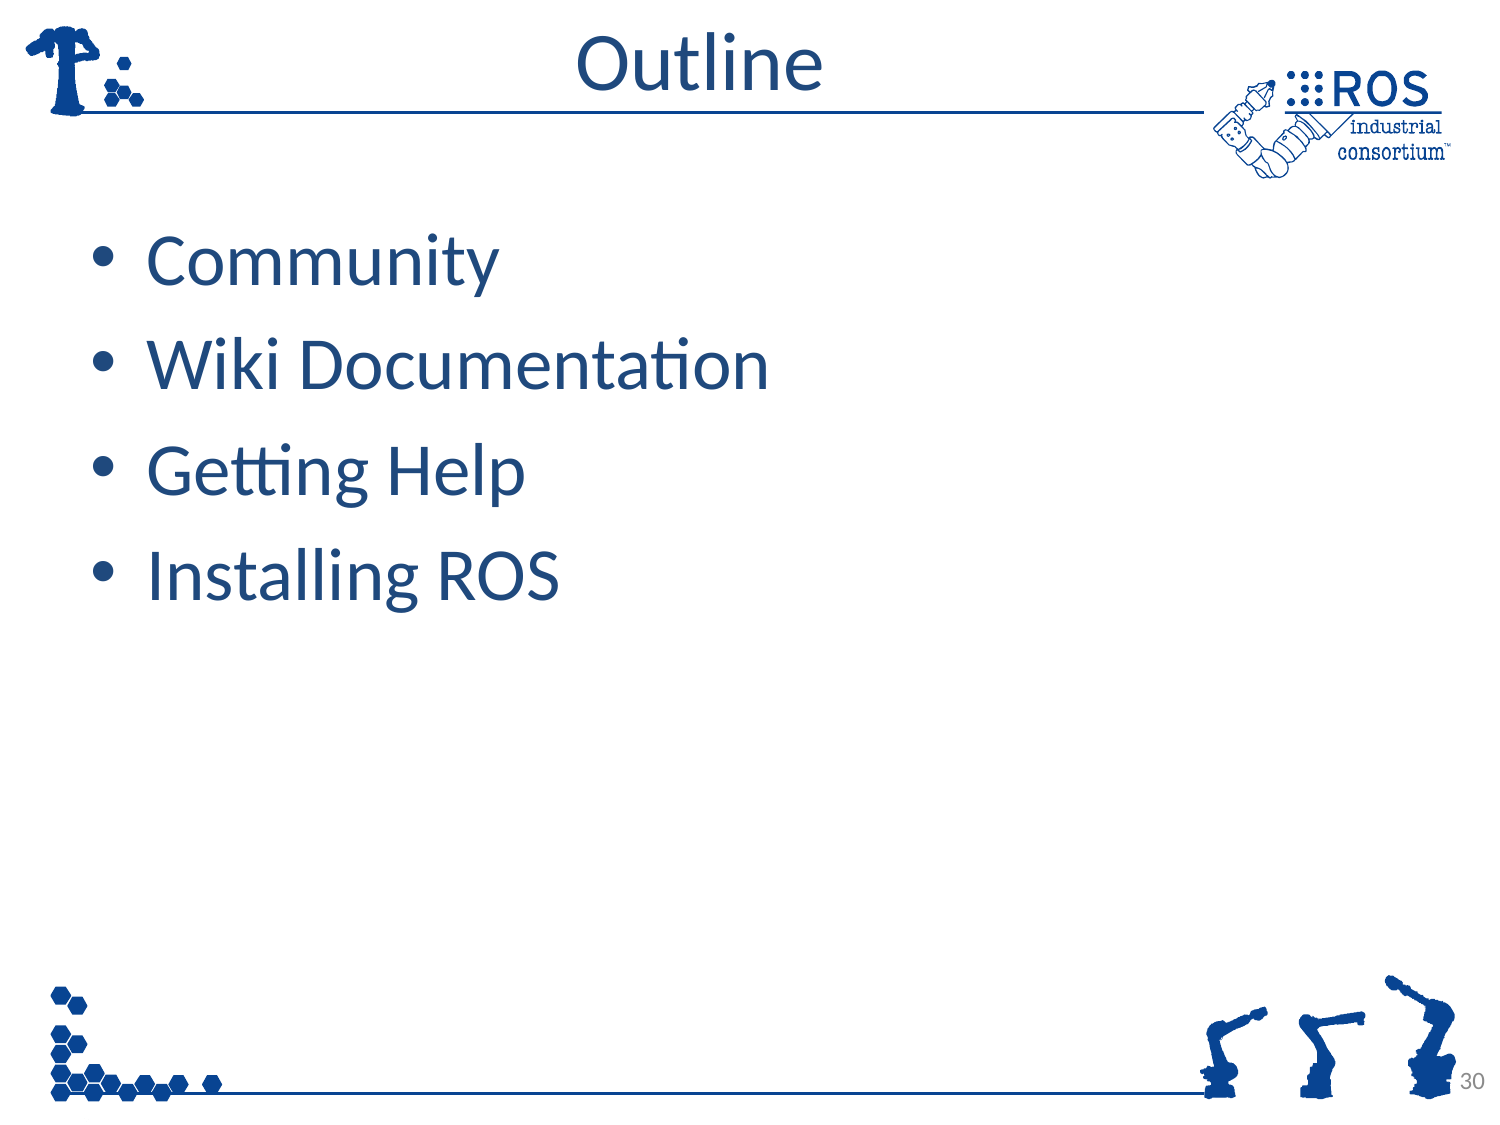

# Outline
Community
Wiki Documentation
Getting Help
Installing ROS

30